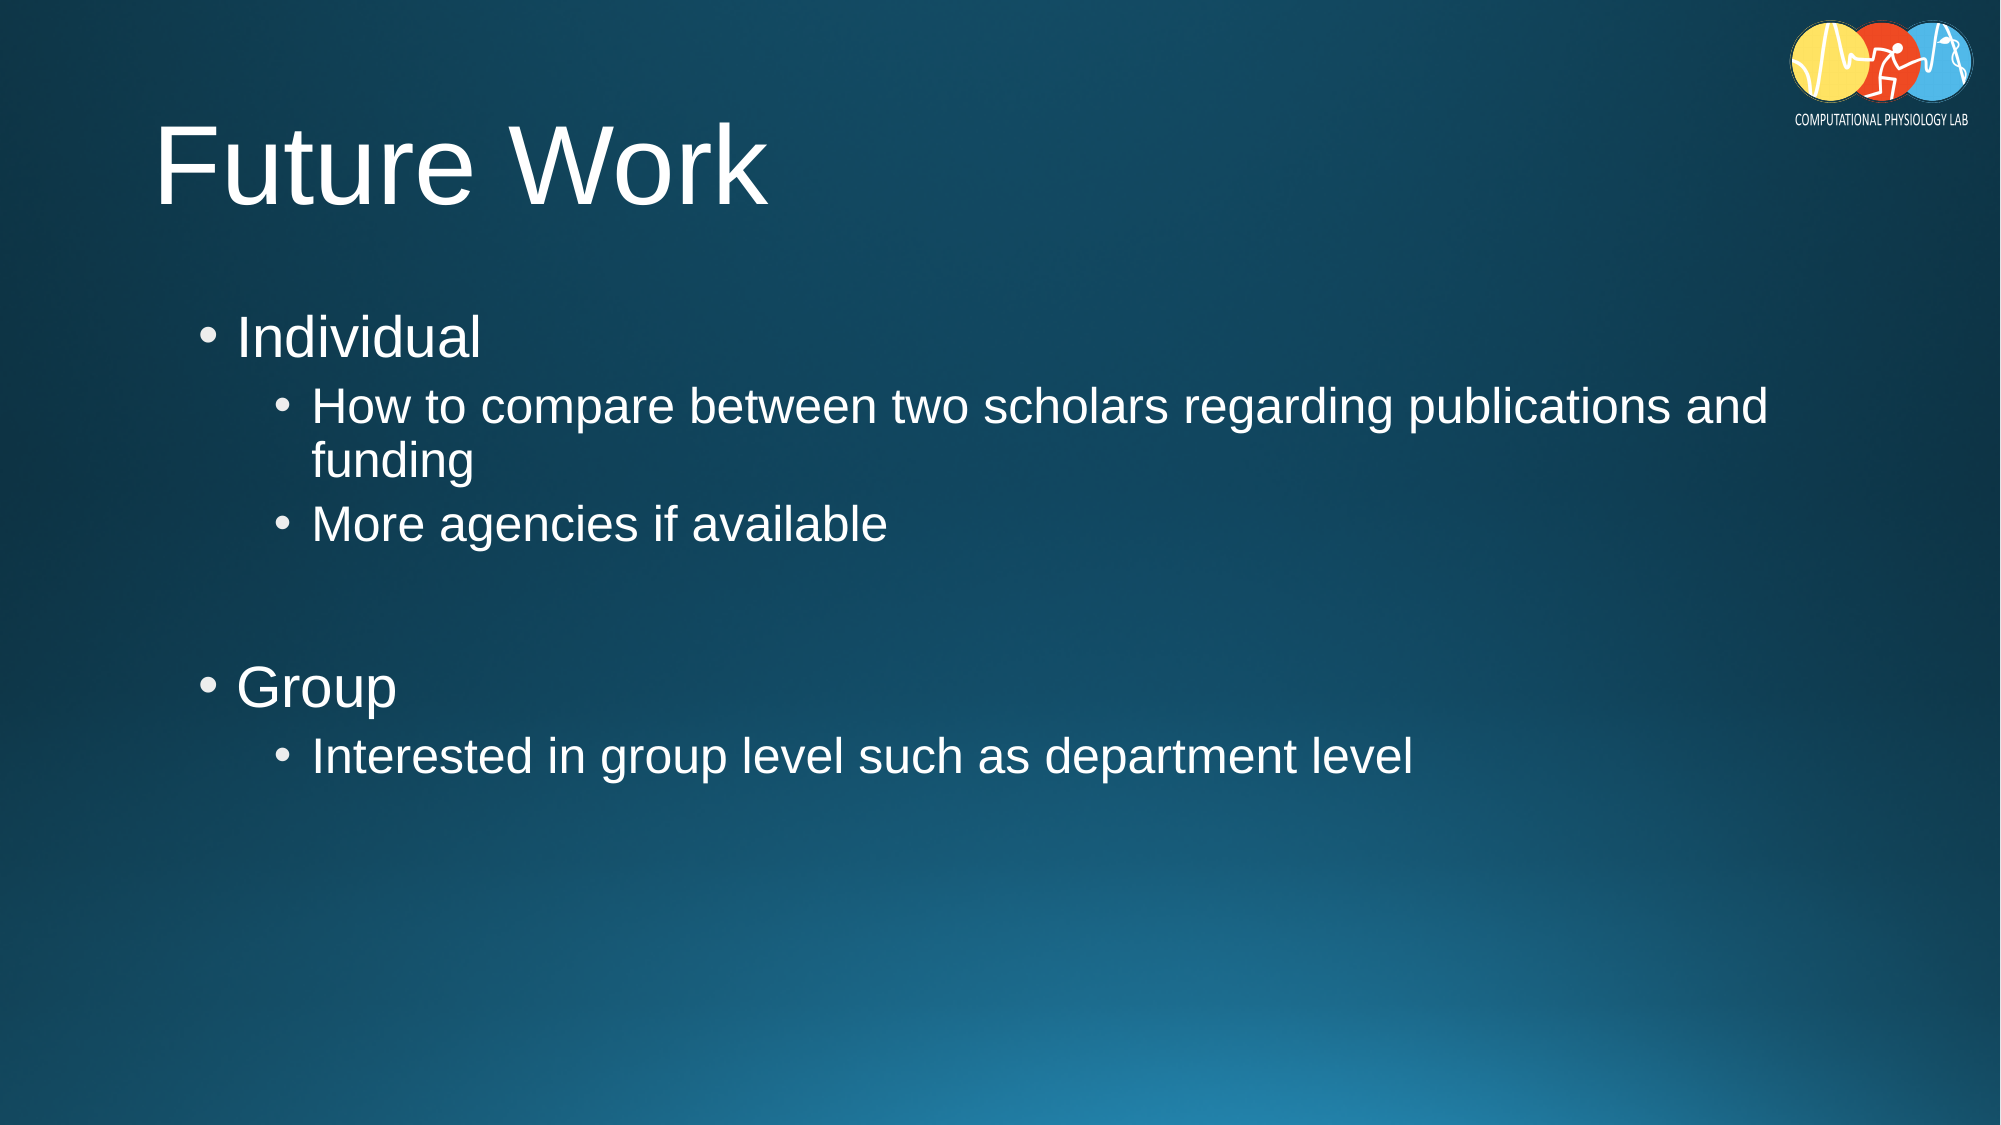

# Future Work
Individual
How to compare between two scholars regarding publications and funding
More agencies if available

Group
Interested in group level such as department level